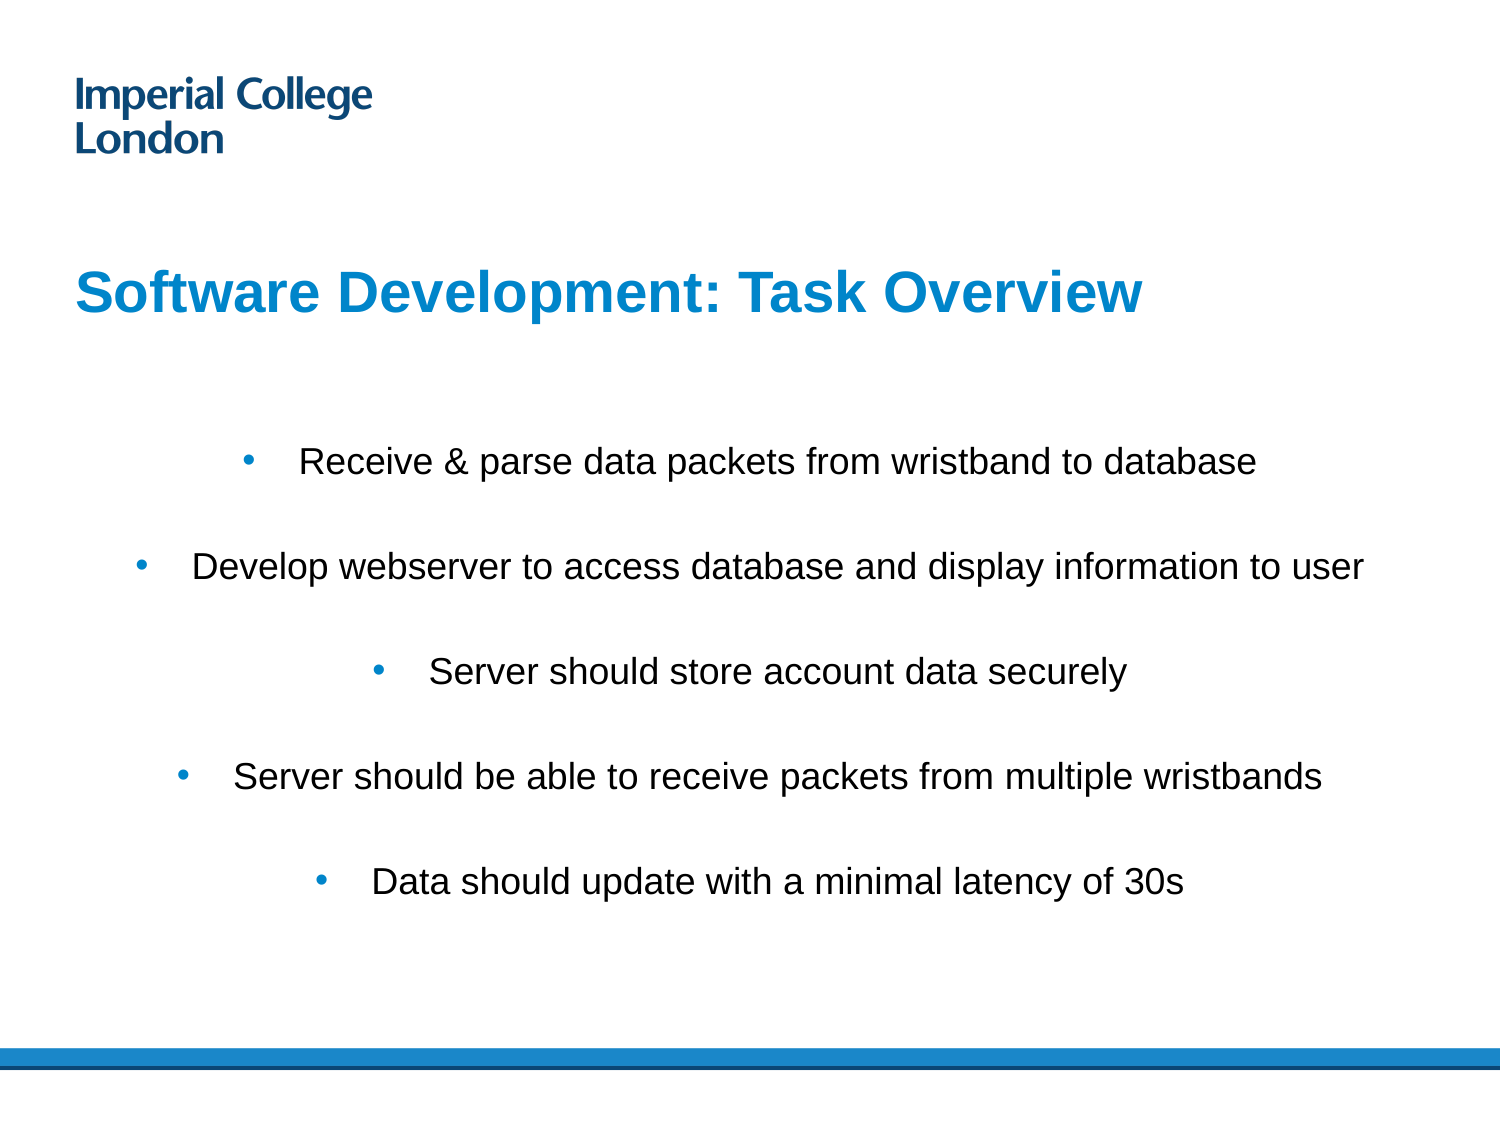

# Software Development: Task Overview
Receive & parse data packets from wristband to database

Develop webserver to access database and display information to user

Server should store account data securely

Server should be able to receive packets from multiple wristbands

Data should update with a minimal latency of 30s